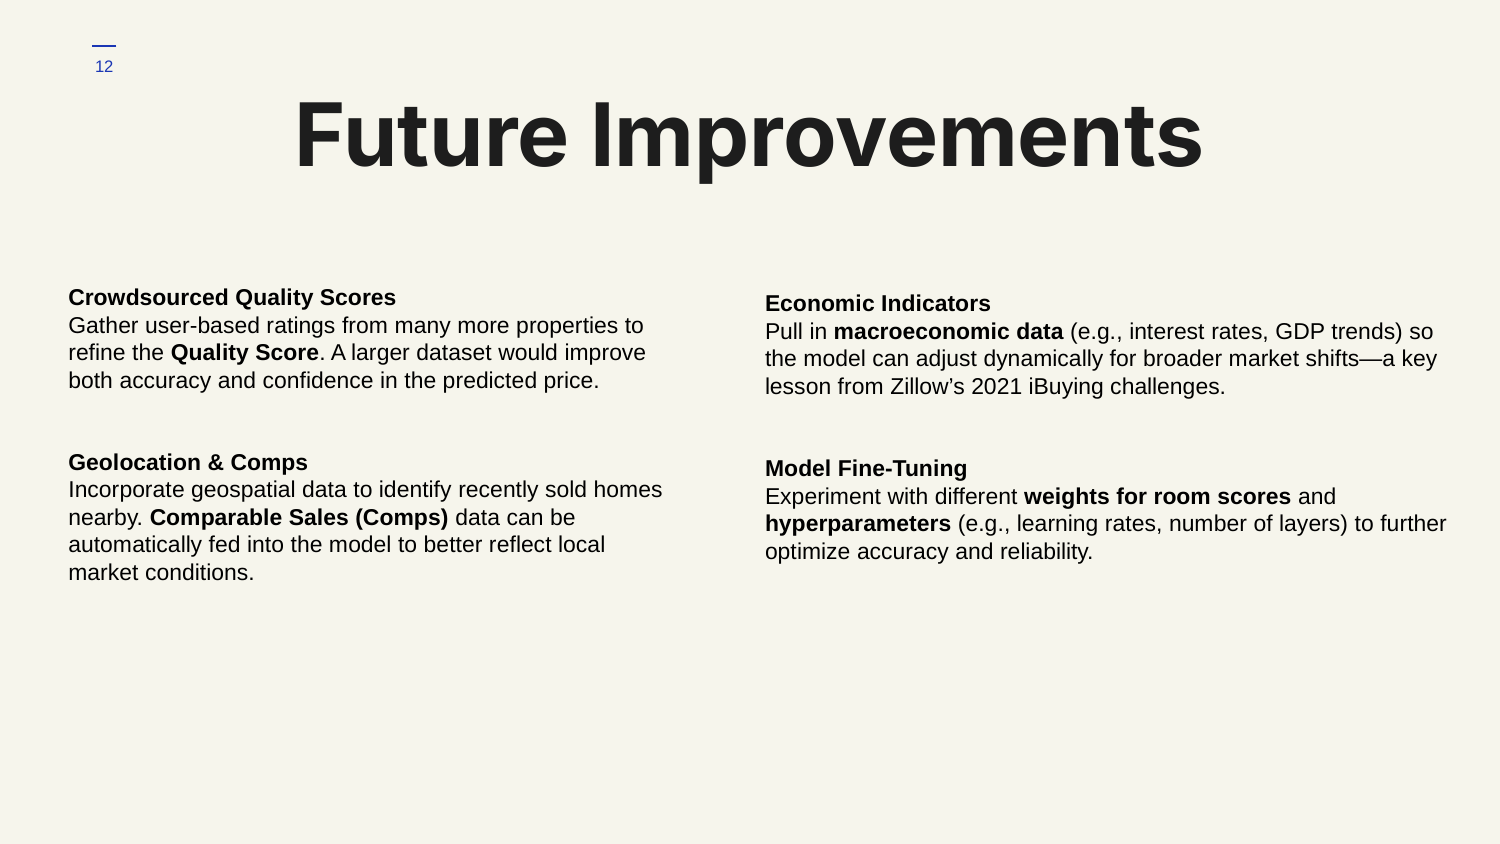

# Future Improvements
12
Crowdsourced Quality Scores
Gather user-based ratings from many more properties to refine the Quality Score. A larger dataset would improve both accuracy and confidence in the predicted price.

Geolocation & Comps
Incorporate geospatial data to identify recently sold homes nearby. Comparable Sales (Comps) data can be automatically fed into the model to better reflect local market conditions.

Economic Indicators
Pull in macroeconomic data (e.g., interest rates, GDP trends) so the model can adjust dynamically for broader market shifts—a key lesson from Zillow’s 2021 iBuying challenges.

Model Fine-Tuning
Experiment with different weights for room scores and hyperparameters (e.g., learning rates, number of layers) to further optimize accuracy and reliability.